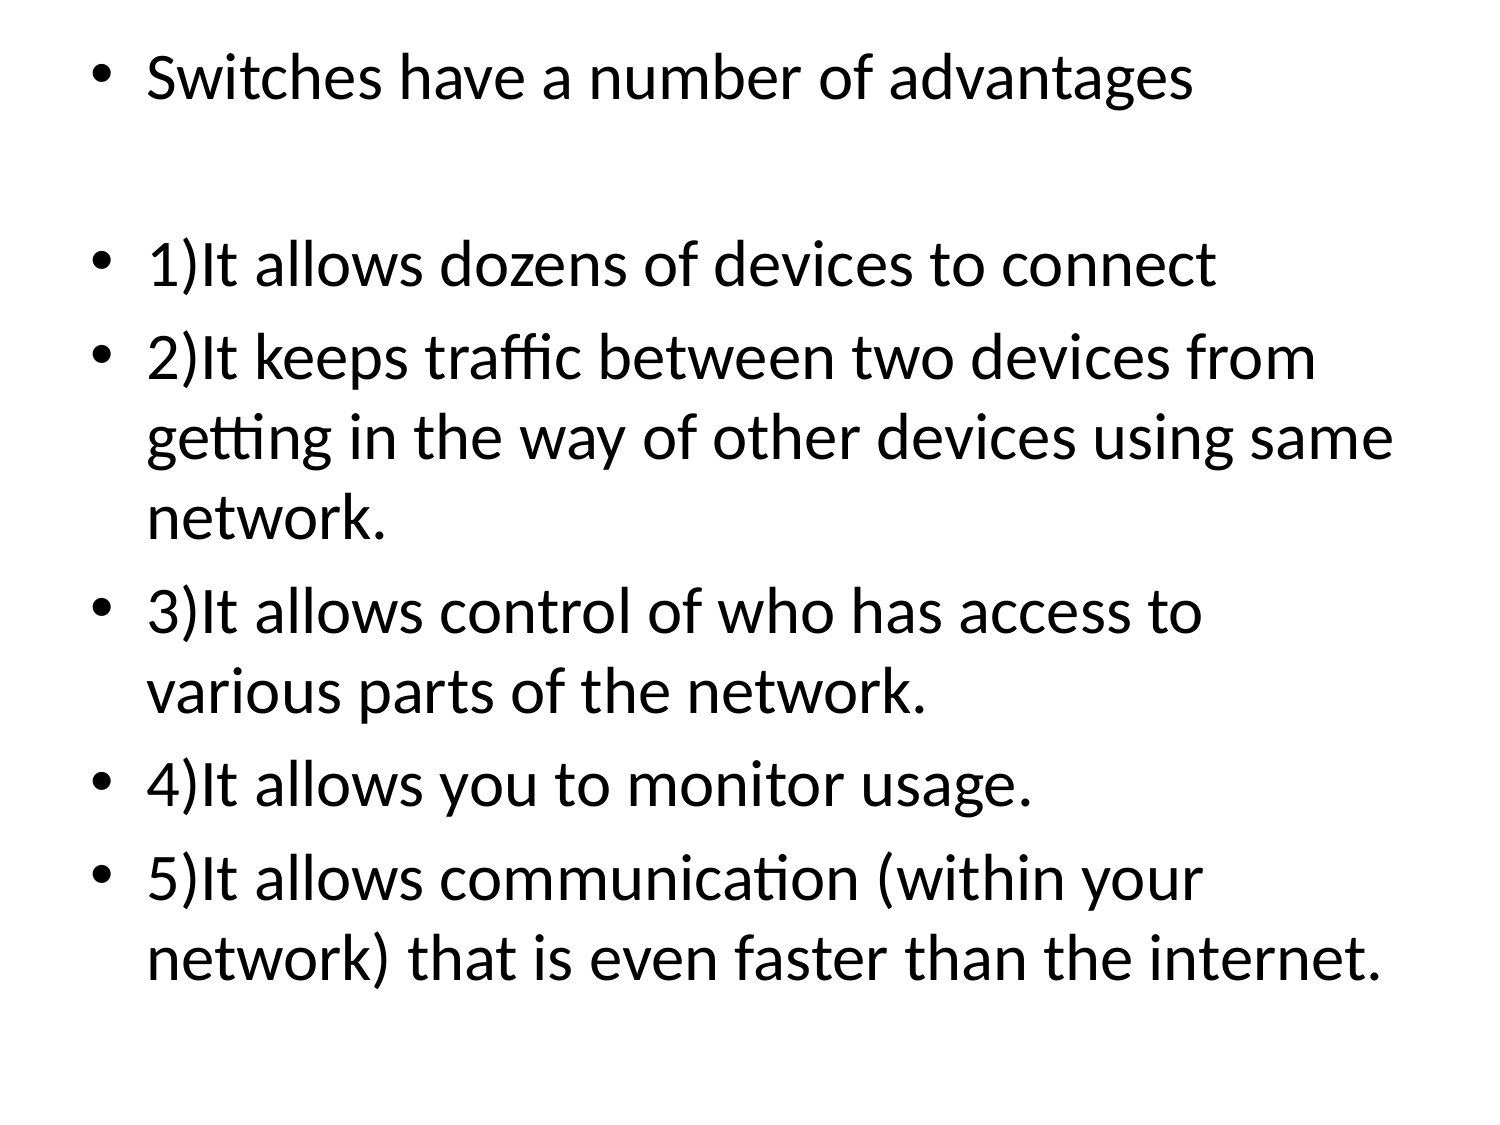

Switches have a number of advantages

1)It allows dozens of devices to connect
2)It keeps traffic between two devices from getting in the way of other devices using same network.
3)It allows control of who has access to various parts of the network.
4)It allows you to monitor usage.
5)It allows communication (within your network) that is even faster than the internet.